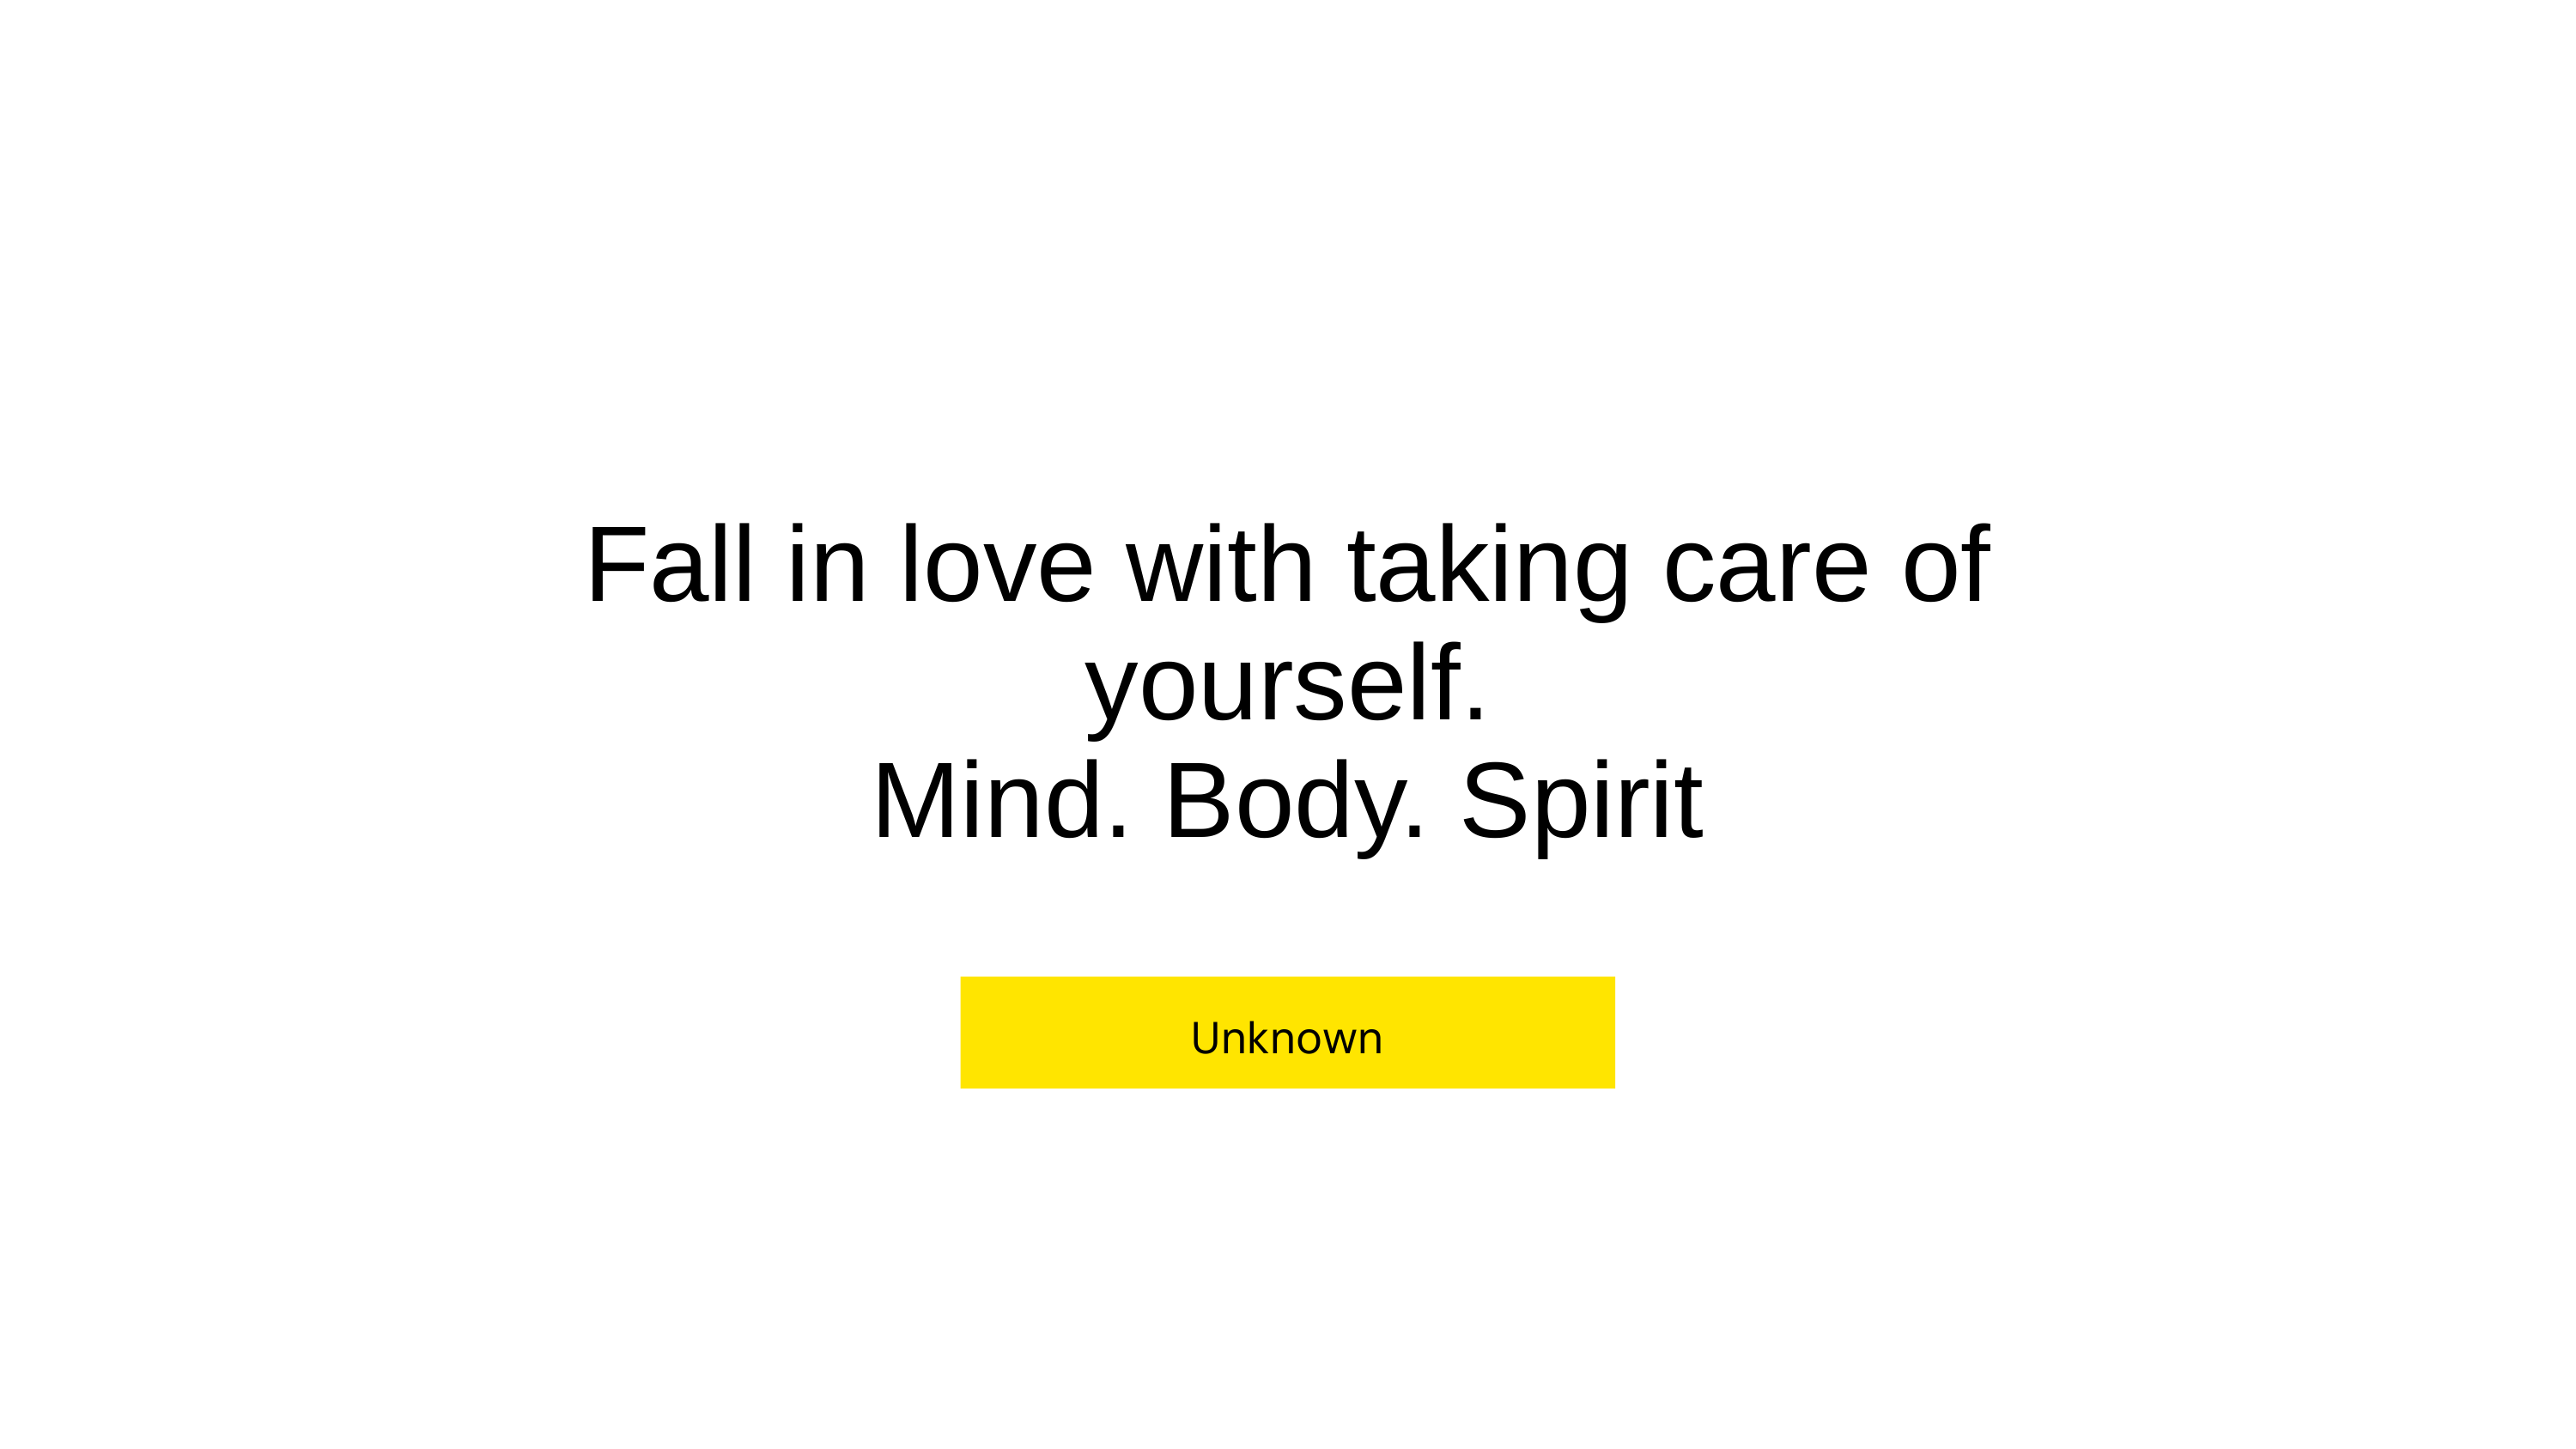

Fall in love with taking care of yourself.
Mind. Body. Spirit

Unknown